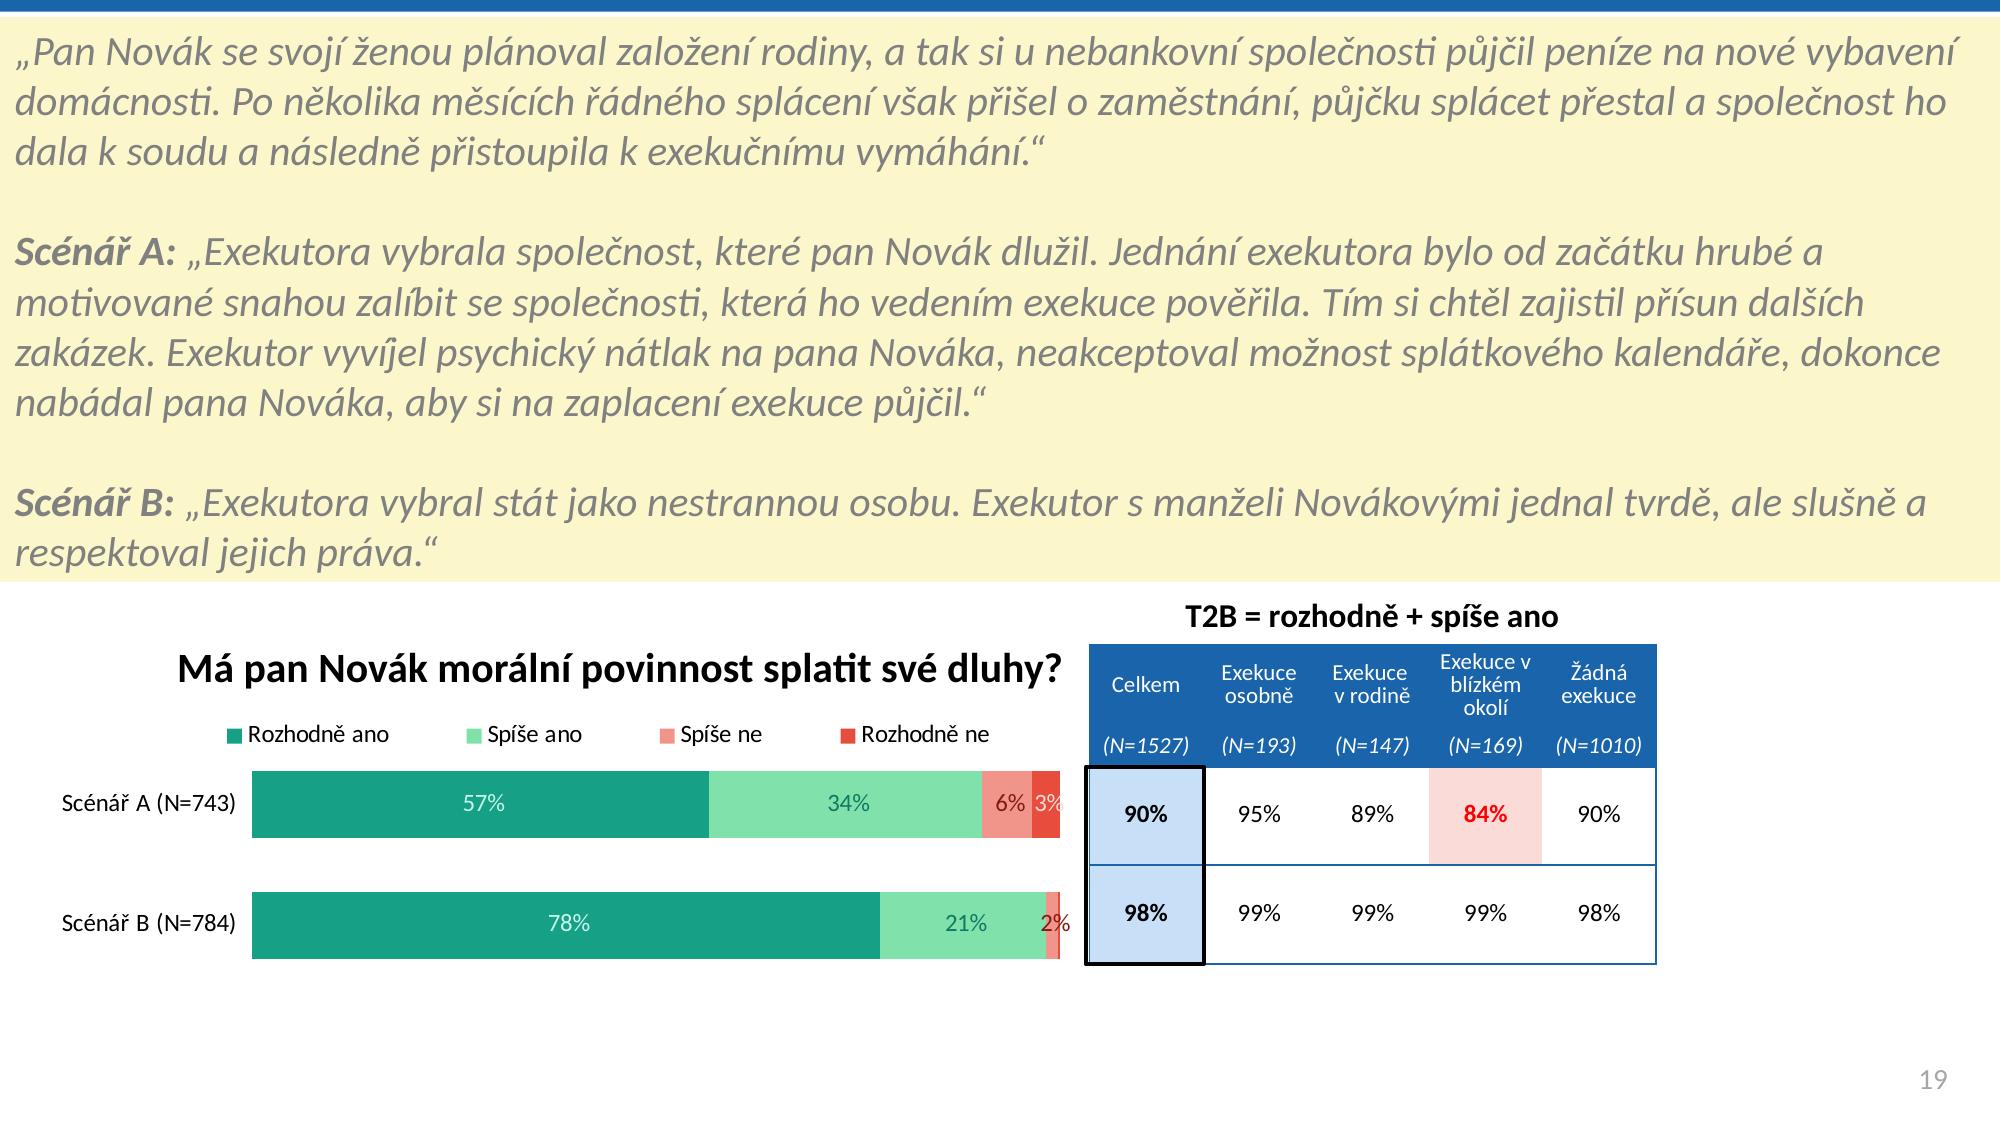

„Pan Novák se svojí ženou plánoval založení rodiny, a tak si u nebankovní společnosti půjčil peníze na nové vybavení domácnosti. Po několika měsících řádného splácení však přišel o zaměstnání, půjčku splácet přestal a společnost ho dala k soudu a následně přistoupila k exekučnímu vymáhání.“

Scénář A: „Exekutora vybrala společnost, které pan Novák dlužil. Jednání exekutora bylo od začátku hrubé a motivované snahou zalíbit se společnosti, která ho vedením exekuce pověřila. Tím si chtěl zajistil přísun dalších zakázek. Exekutor vyvíjel psychický nátlak na pana Nováka, neakceptoval možnost splátkového kalendáře, dokonce nabádal pana Nováka, aby si na zaplacení exekuce půjčil.“

Scénář B: „Exekutora vybral stát jako nestrannou osobu. Exekutor s manželi Novákovými jednal tvrdě, ale slušně a respektoval jejich práva.“
T2B = rozhodně + spíše ano
Má pan Novák morální povinnost splatit své dluhy?
| Celkem | Exekuce osobně | Exekuce v rodině | Exekuce v blízkém okolí | Žádná exekuce |
| --- | --- | --- | --- | --- |
| (N=1527) | (N=193) | (N=147) | (N=169) | (N=1010) |
| 90% | 95% | 89% | 84% | 90% |
| 98% | 99% | 99% | 99% | 98% |

### Chart

| Category | Rozhodně ano | Spíše ano | Spíše ne | Rozhodně ne |
|---|---|---|---|---|
| Scénář A (N=743) | 0.5652759084791387 | 0.33781965006729475 | 0.06191117092866756 | 0.034993270524899055 |
| Scénář B (N=784) | 0.7767857142857143 | 0.20535714285714285 | 0.015306122448979591 | 0.002551020408163265 |
19